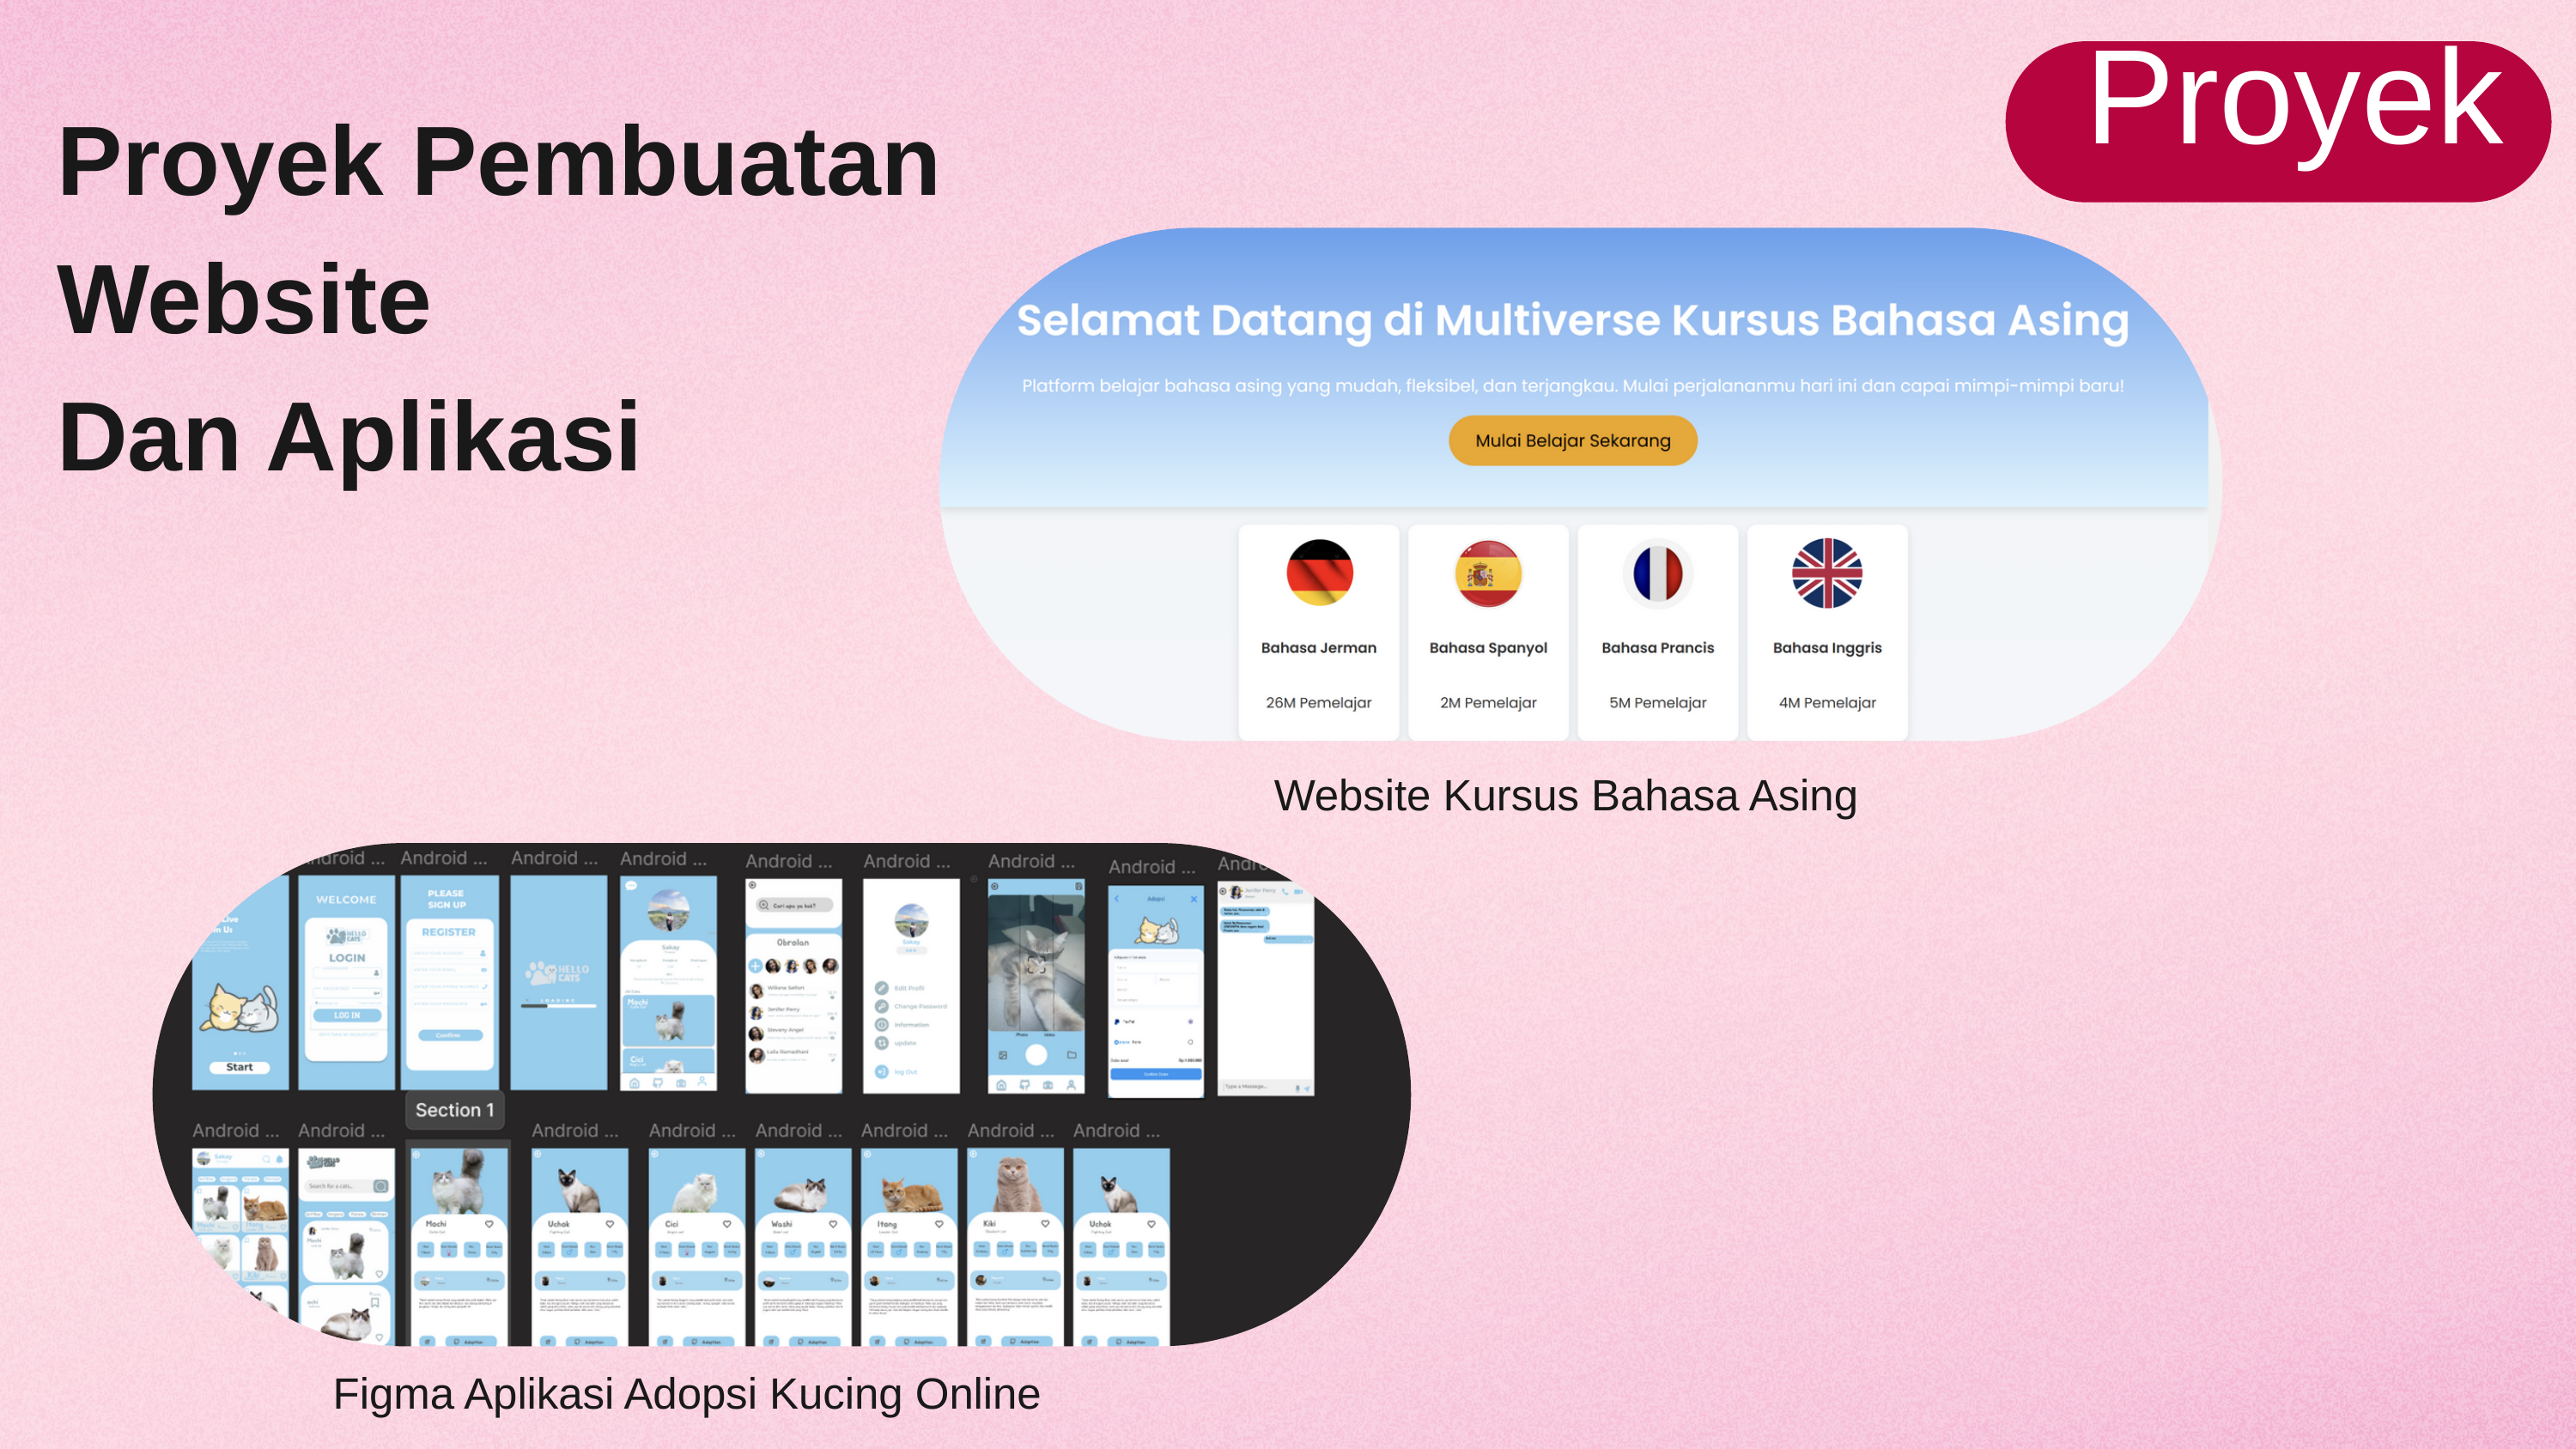

Proyek
Proyek Pembuatan
Website
Dan Aplikasi

Website Kursus Bahasa Asing

Figma Aplikasi Adopsi Kucing Online